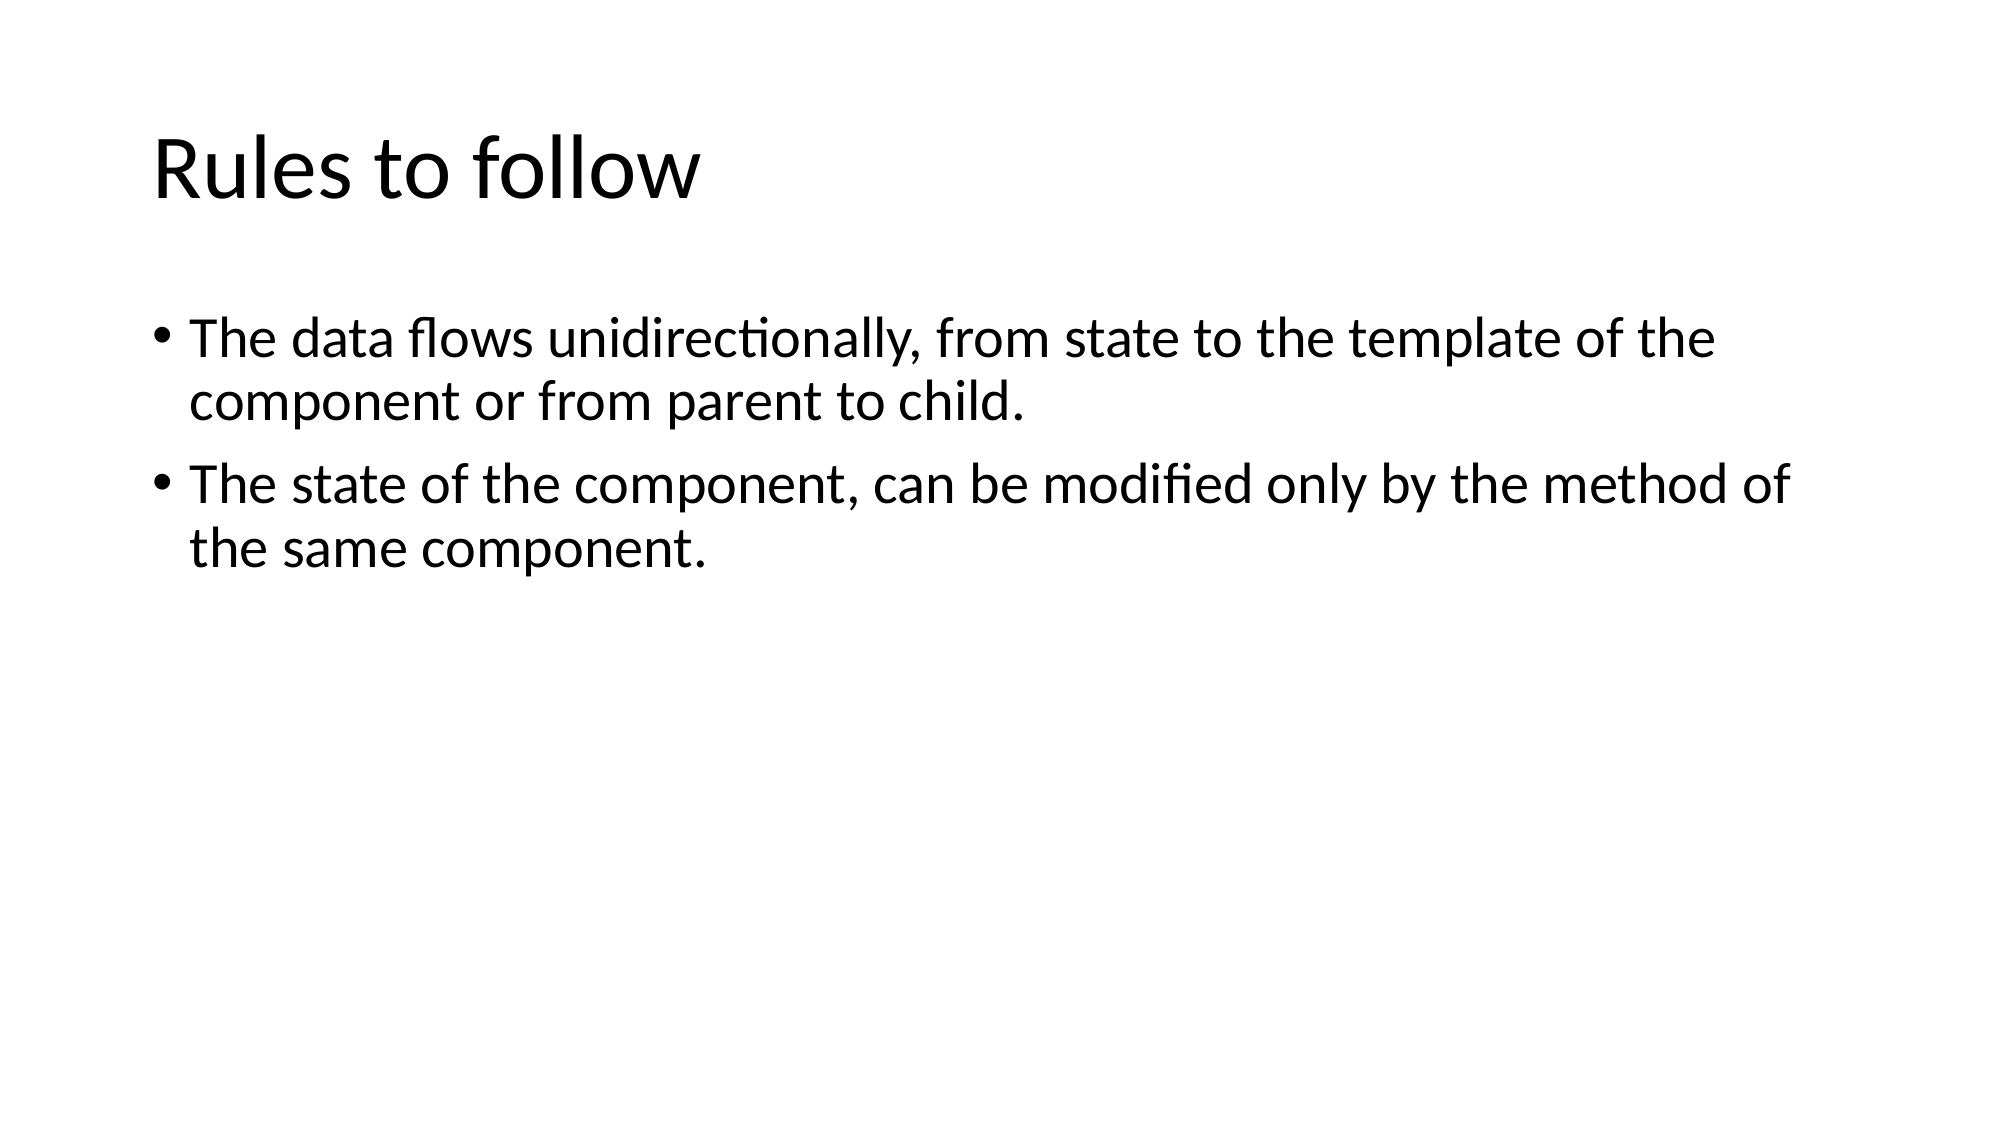

# Rules to follow
The data flows unidirectionally, from state to the template of the component or from parent to child.
The state of the component, can be modified only by the method of the same component.